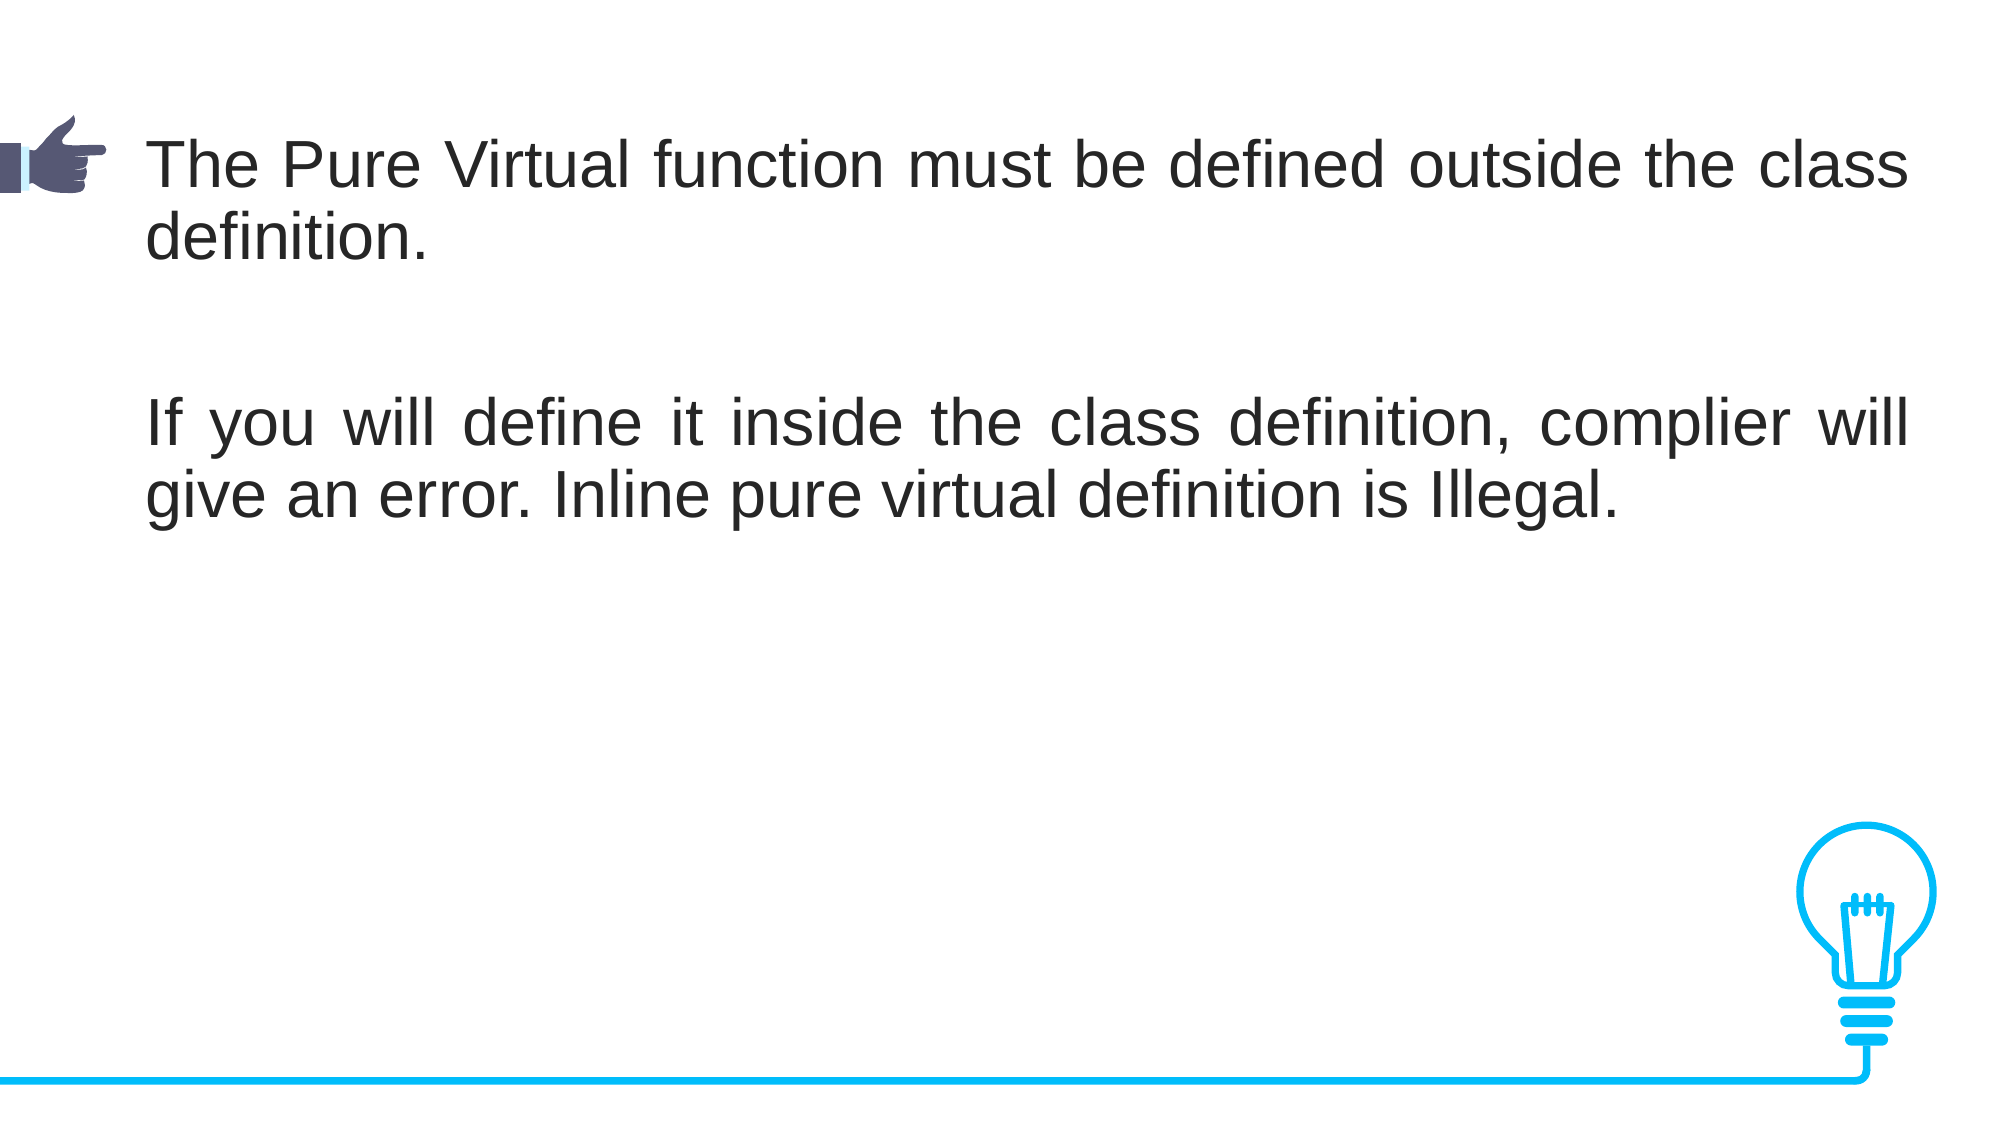

The Pure Virtual function must be defined outside the class definition.

If you will define it inside the class definition, complier will give an error. Inline pure virtual definition is Illegal.